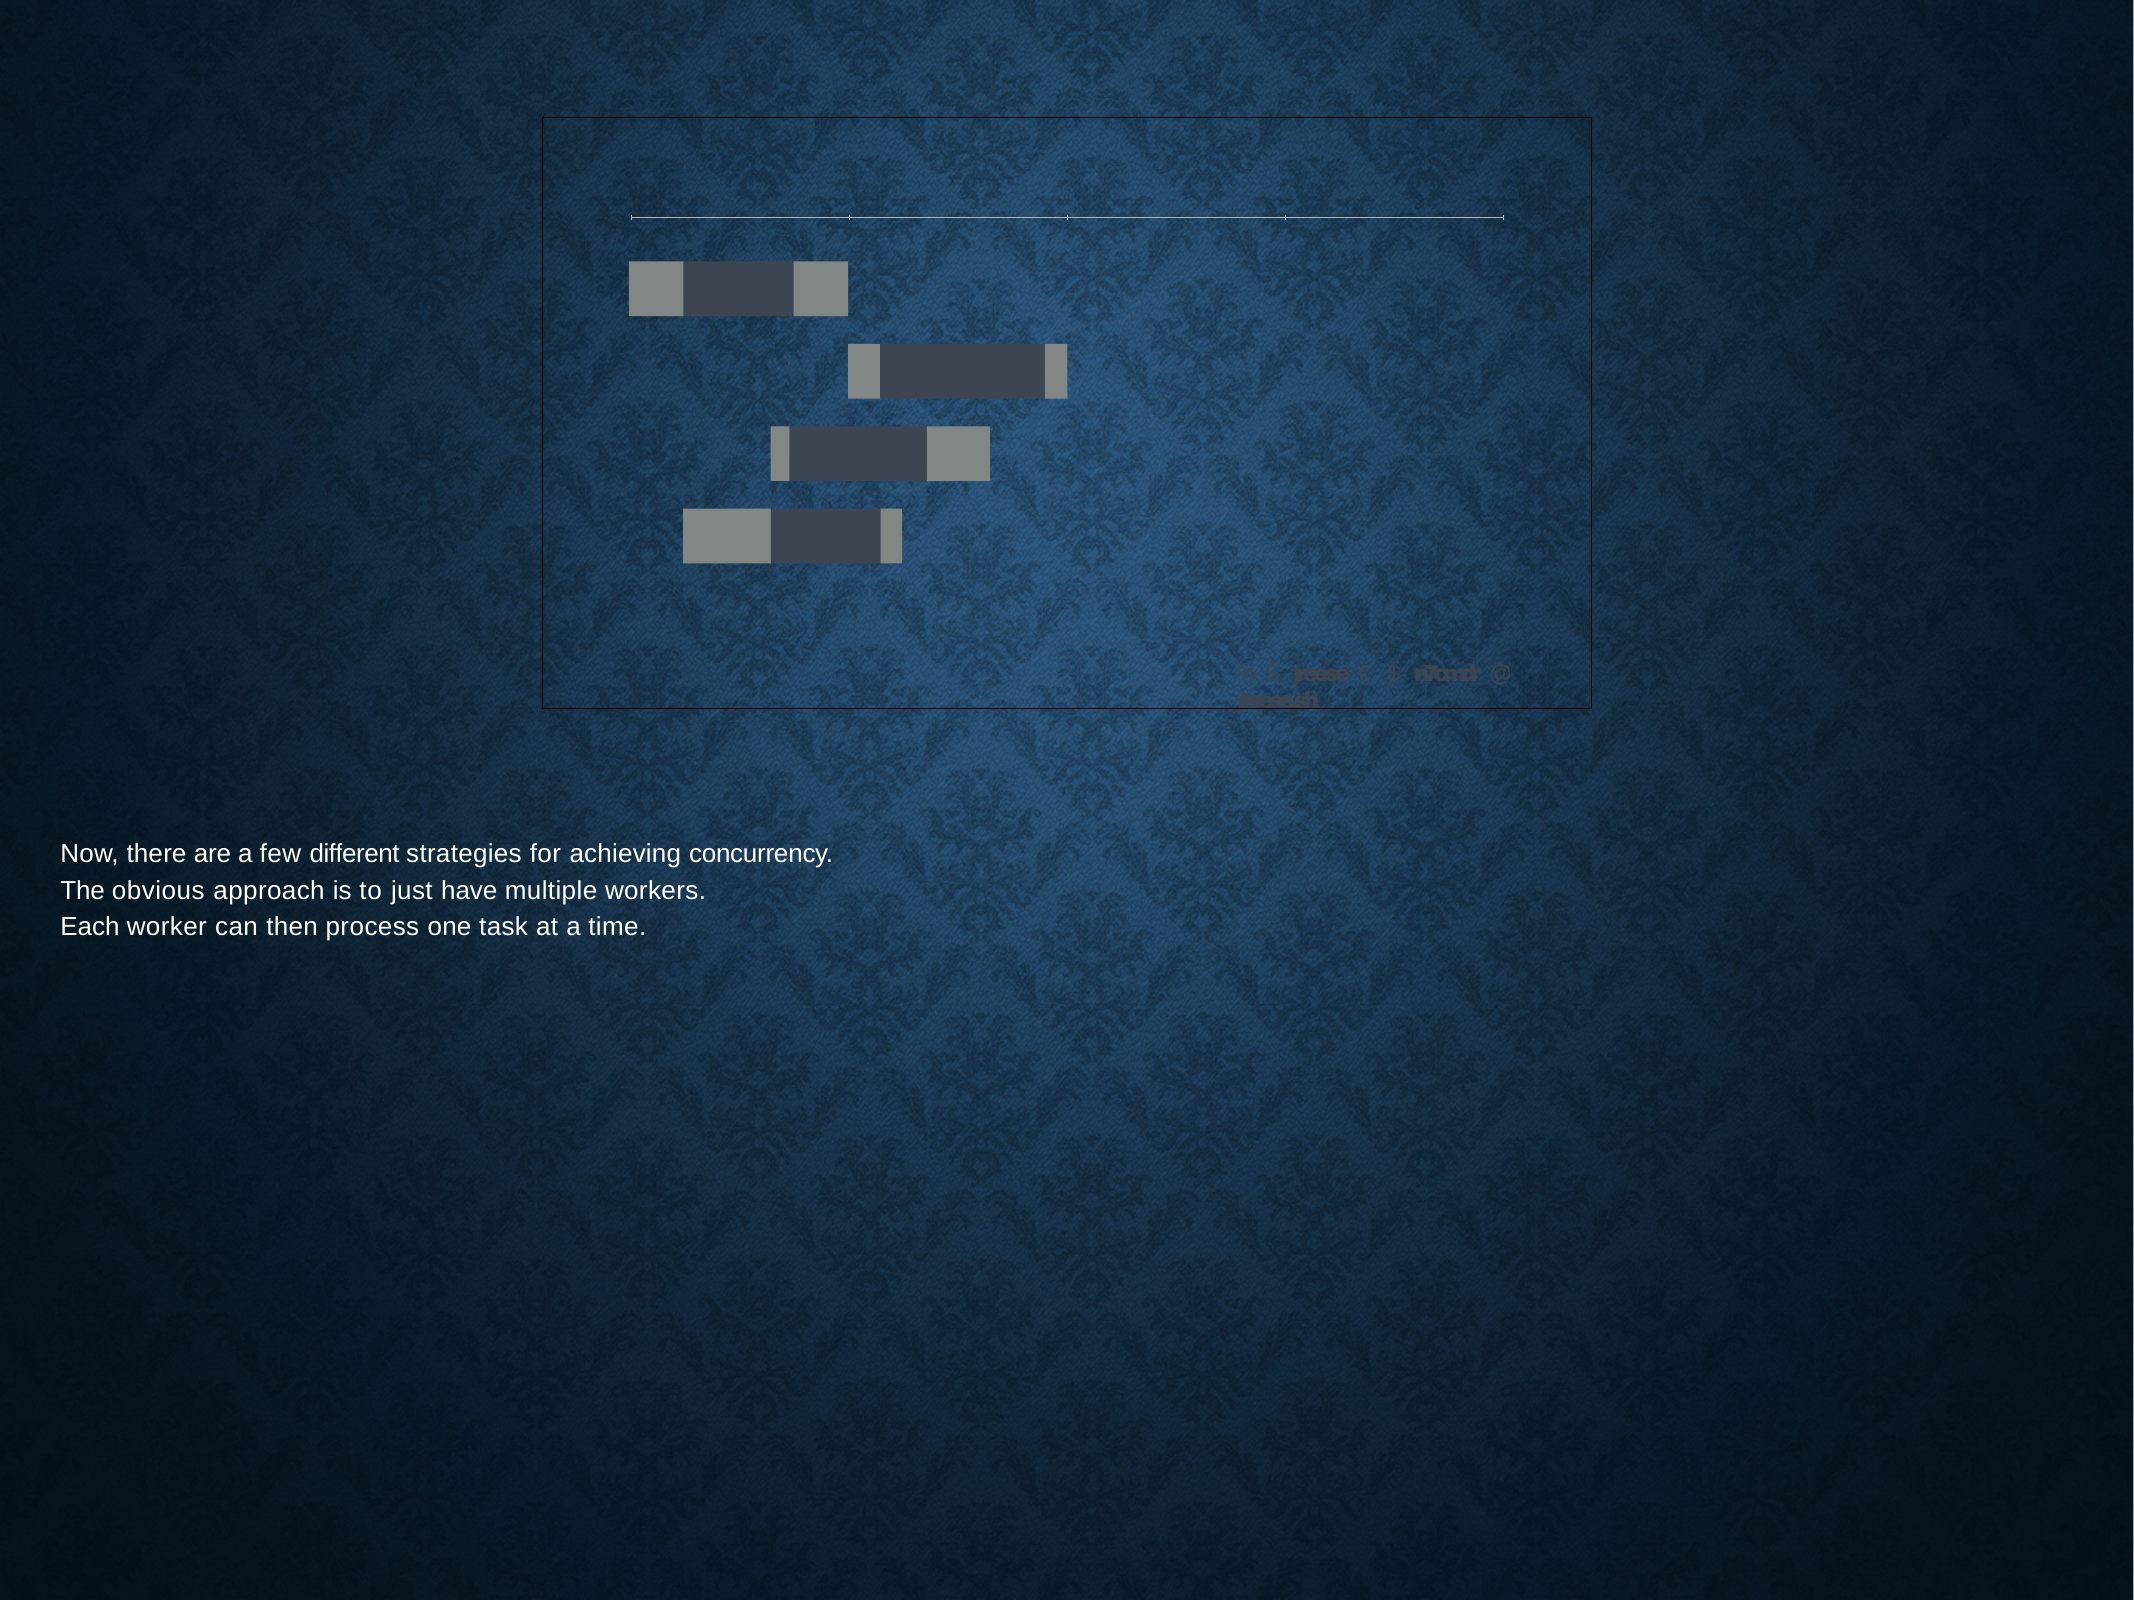

% Š jreese € $ n7cmdr @ jreese.sh
Now, there are a few diﬀerent strategies for achieving concurrency.  The obvious approach is to just have multiple workers.
Each worker can then process one task at a time.